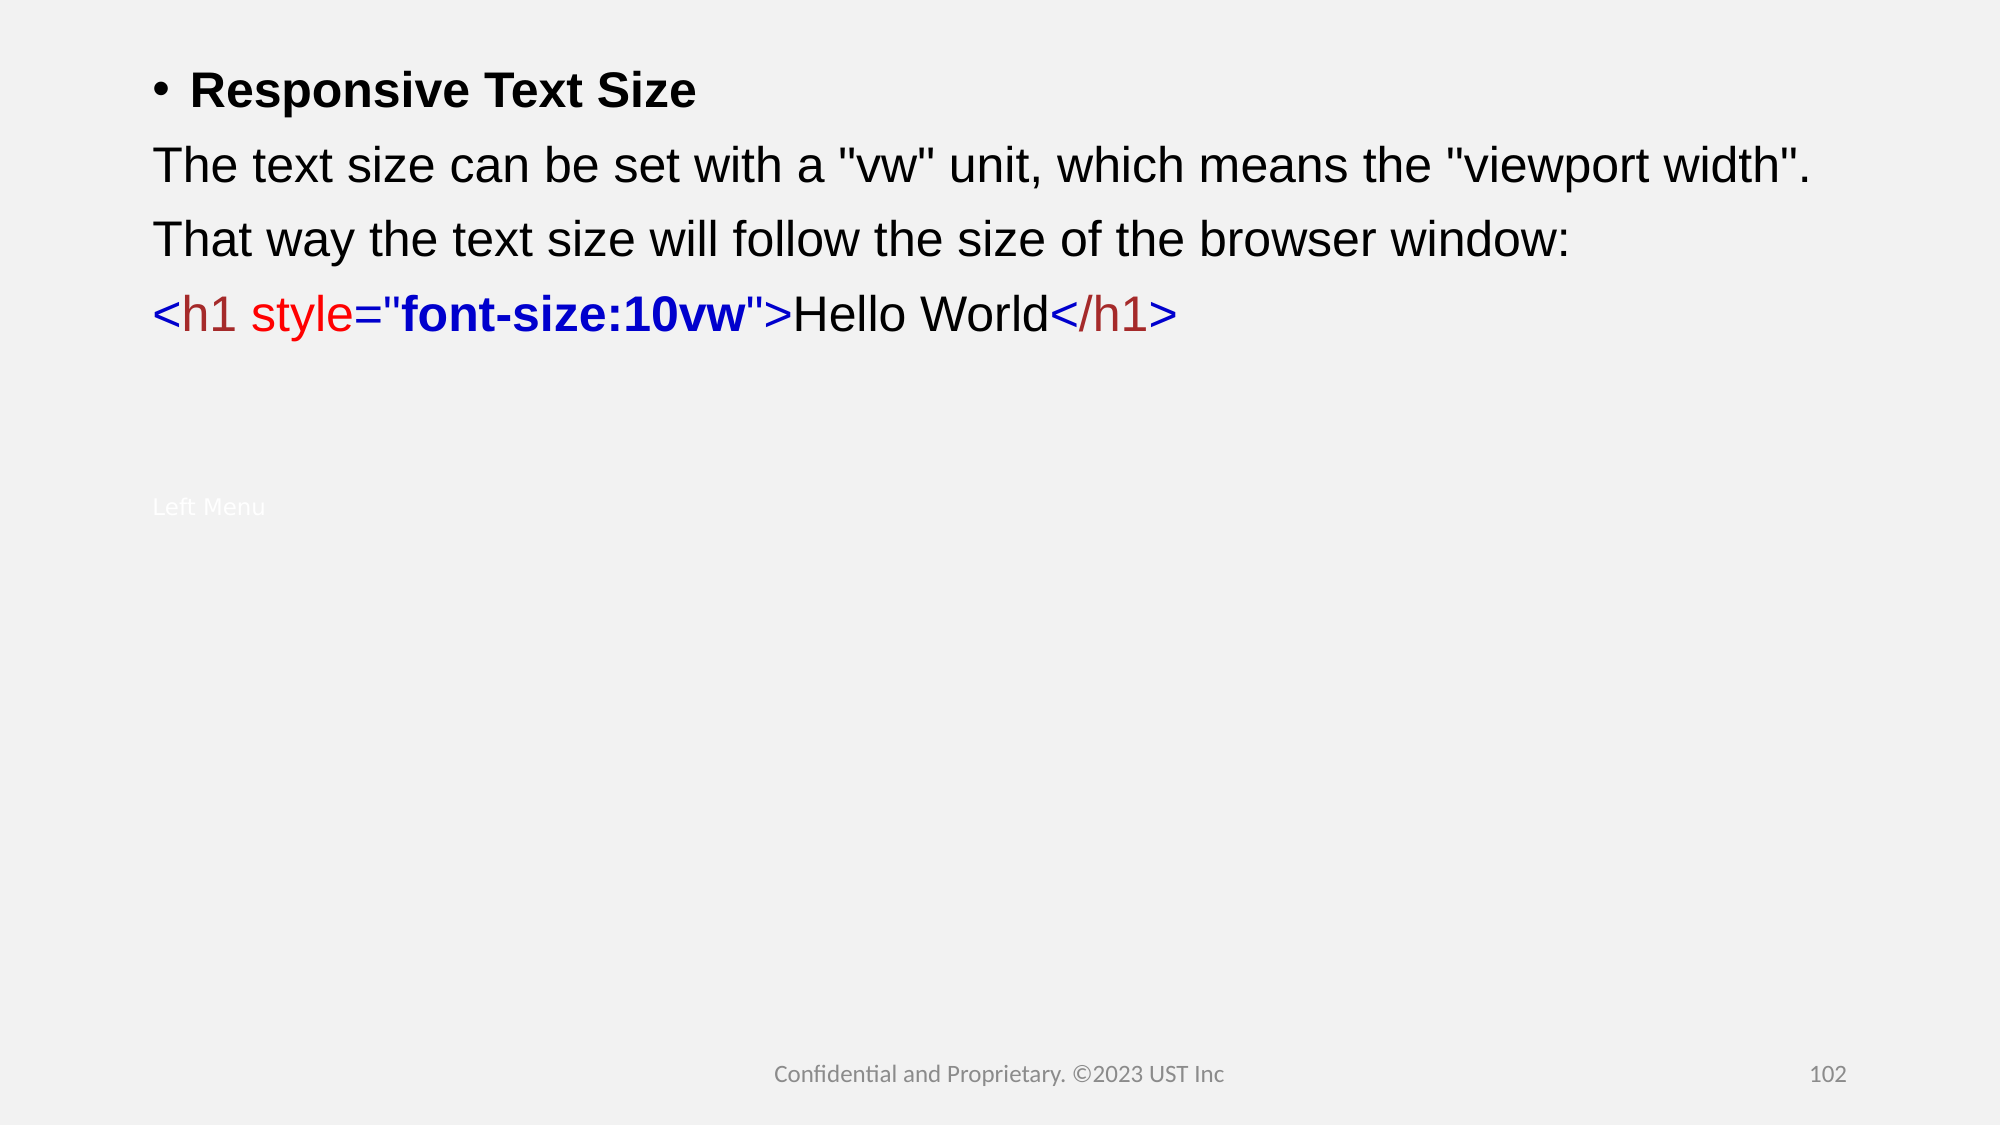

Responsive Text Size
The text size can be set with a "vw" unit, which means the "viewport width".
That way the text size will follow the size of the browser window:
<h1 style="font-size:10vw">Hello World</h1>

Left Menu

Confidential and Proprietary. ©2023 UST Inc
102